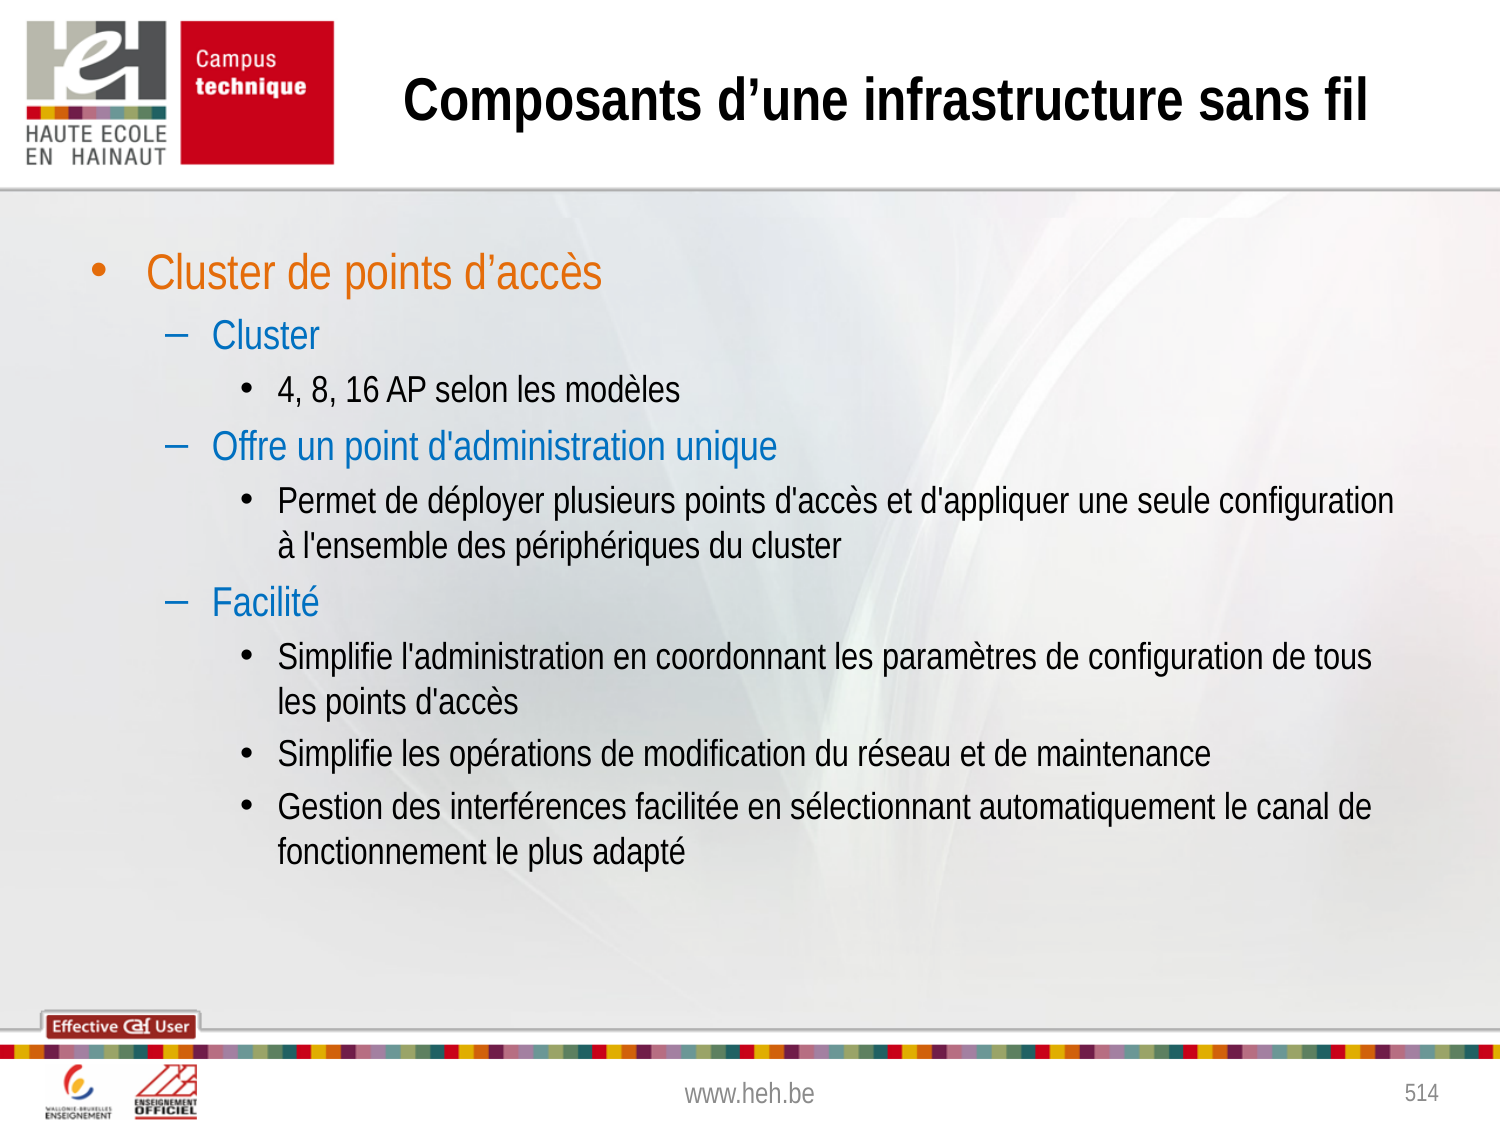

# Composants d’une infrastructure sans fil
Cluster de points d’accès
Cluster
4, 8, 16 AP selon les modèles
Offre un point d'administration unique
Permet de déployer plusieurs points d'accès et d'appliquer une seule configuration à l'ensemble des périphériques du cluster
Facilité
Simplifie l'administration en coordonnant les paramètres de configuration de tous les points d'accès
Simplifie les opérations de modification du réseau et de maintenance
Gestion des interférences facilitée en sélectionnant automatiquement le canal de fonctionnement le plus adapté
www.heh.be
514